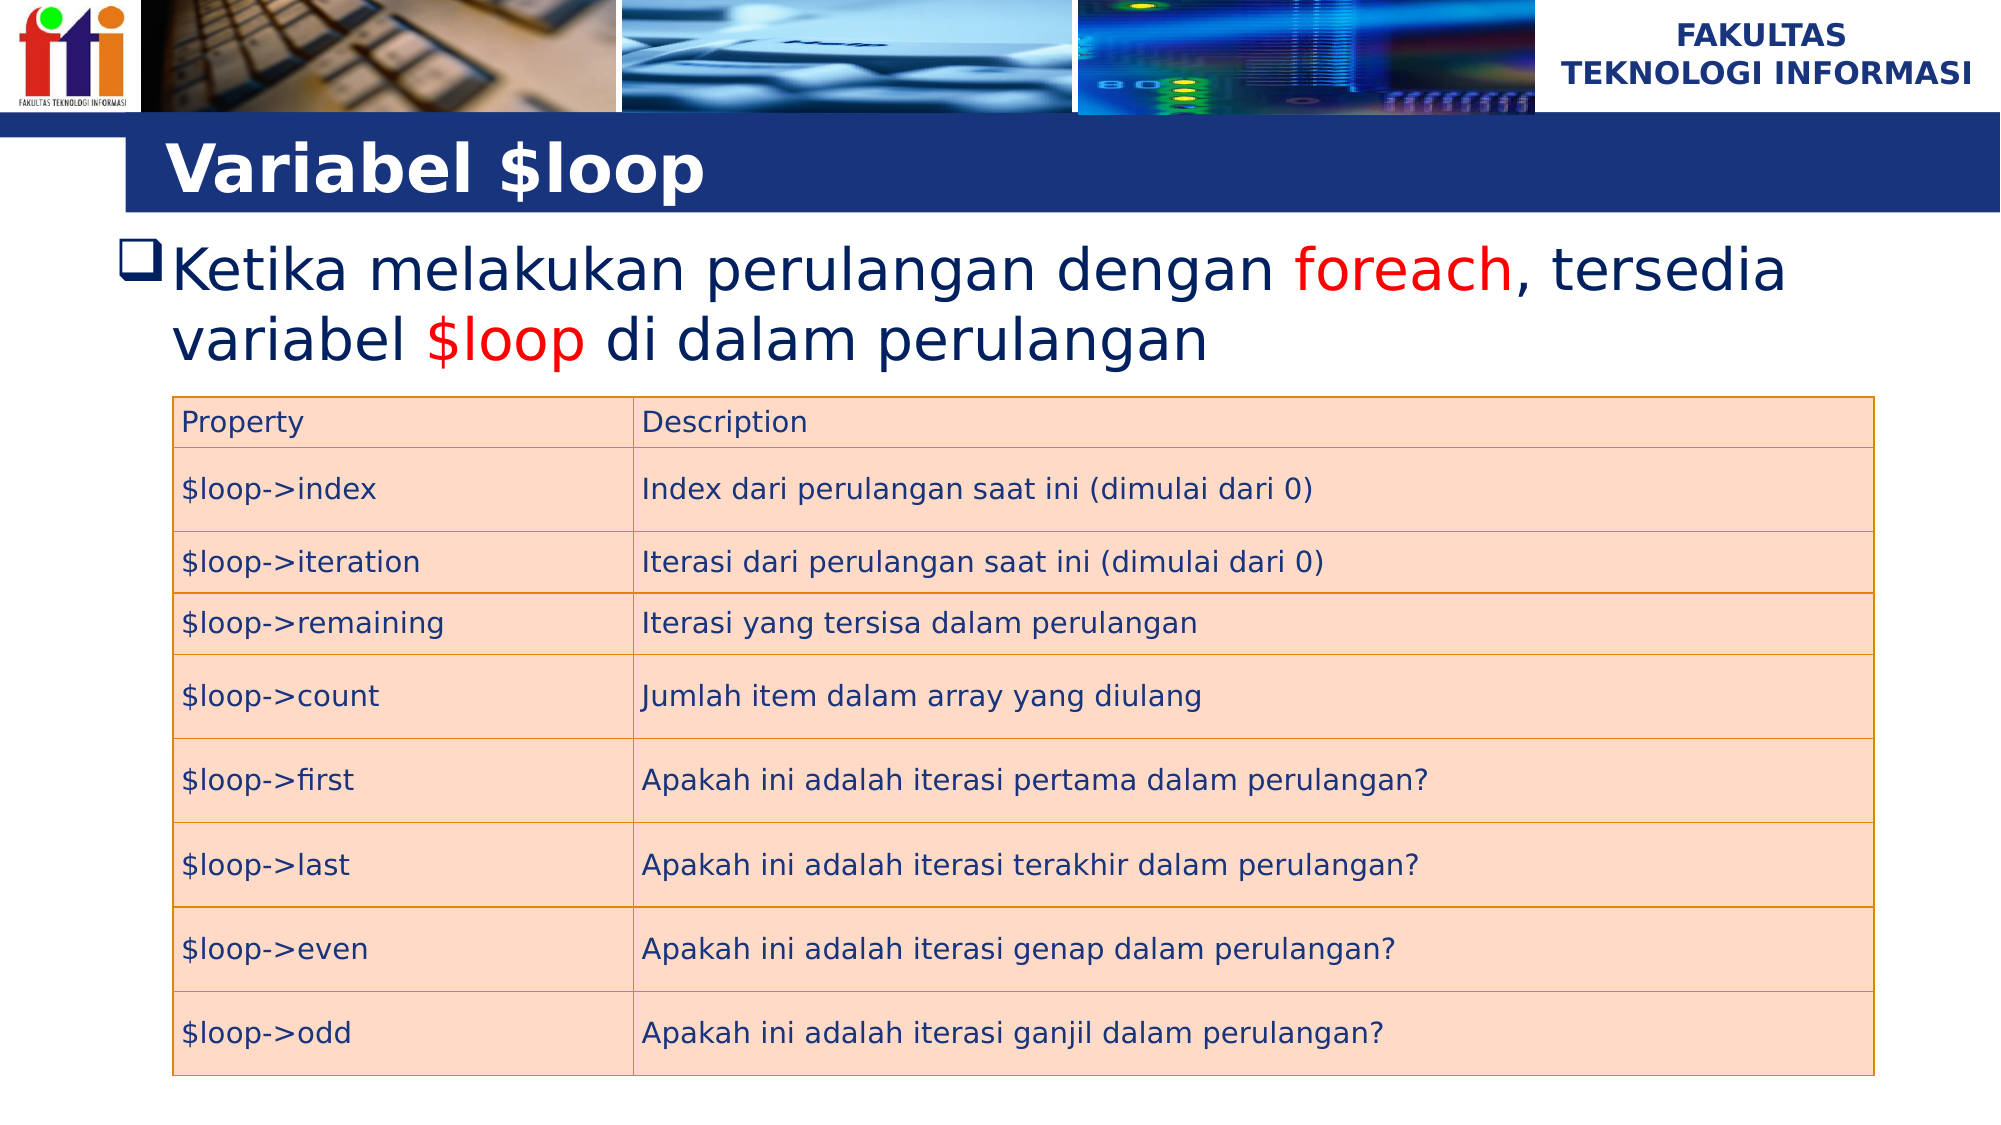

# Variabel $loop
Ketika melakukan perulangan dengan foreach, tersedia variabel $loop di dalam perulangan
| Property | Description |
| --- | --- |
| $loop->index | Index dari perulangan saat ini (dimulai dari 0) |
| $loop->iteration | Iterasi dari perulangan saat ini (dimulai dari 0) |
| $loop->remaining | Iterasi yang tersisa dalam perulangan |
| $loop->count | Jumlah item dalam array yang diulang |
| $loop->first | Apakah ini adalah iterasi pertama dalam perulangan? |
| $loop->last | Apakah ini adalah iterasi terakhir dalam perulangan? |
| $loop->even | Apakah ini adalah iterasi genap dalam perulangan? |
| $loop->odd | Apakah ini adalah iterasi ganjil dalam perulangan? |